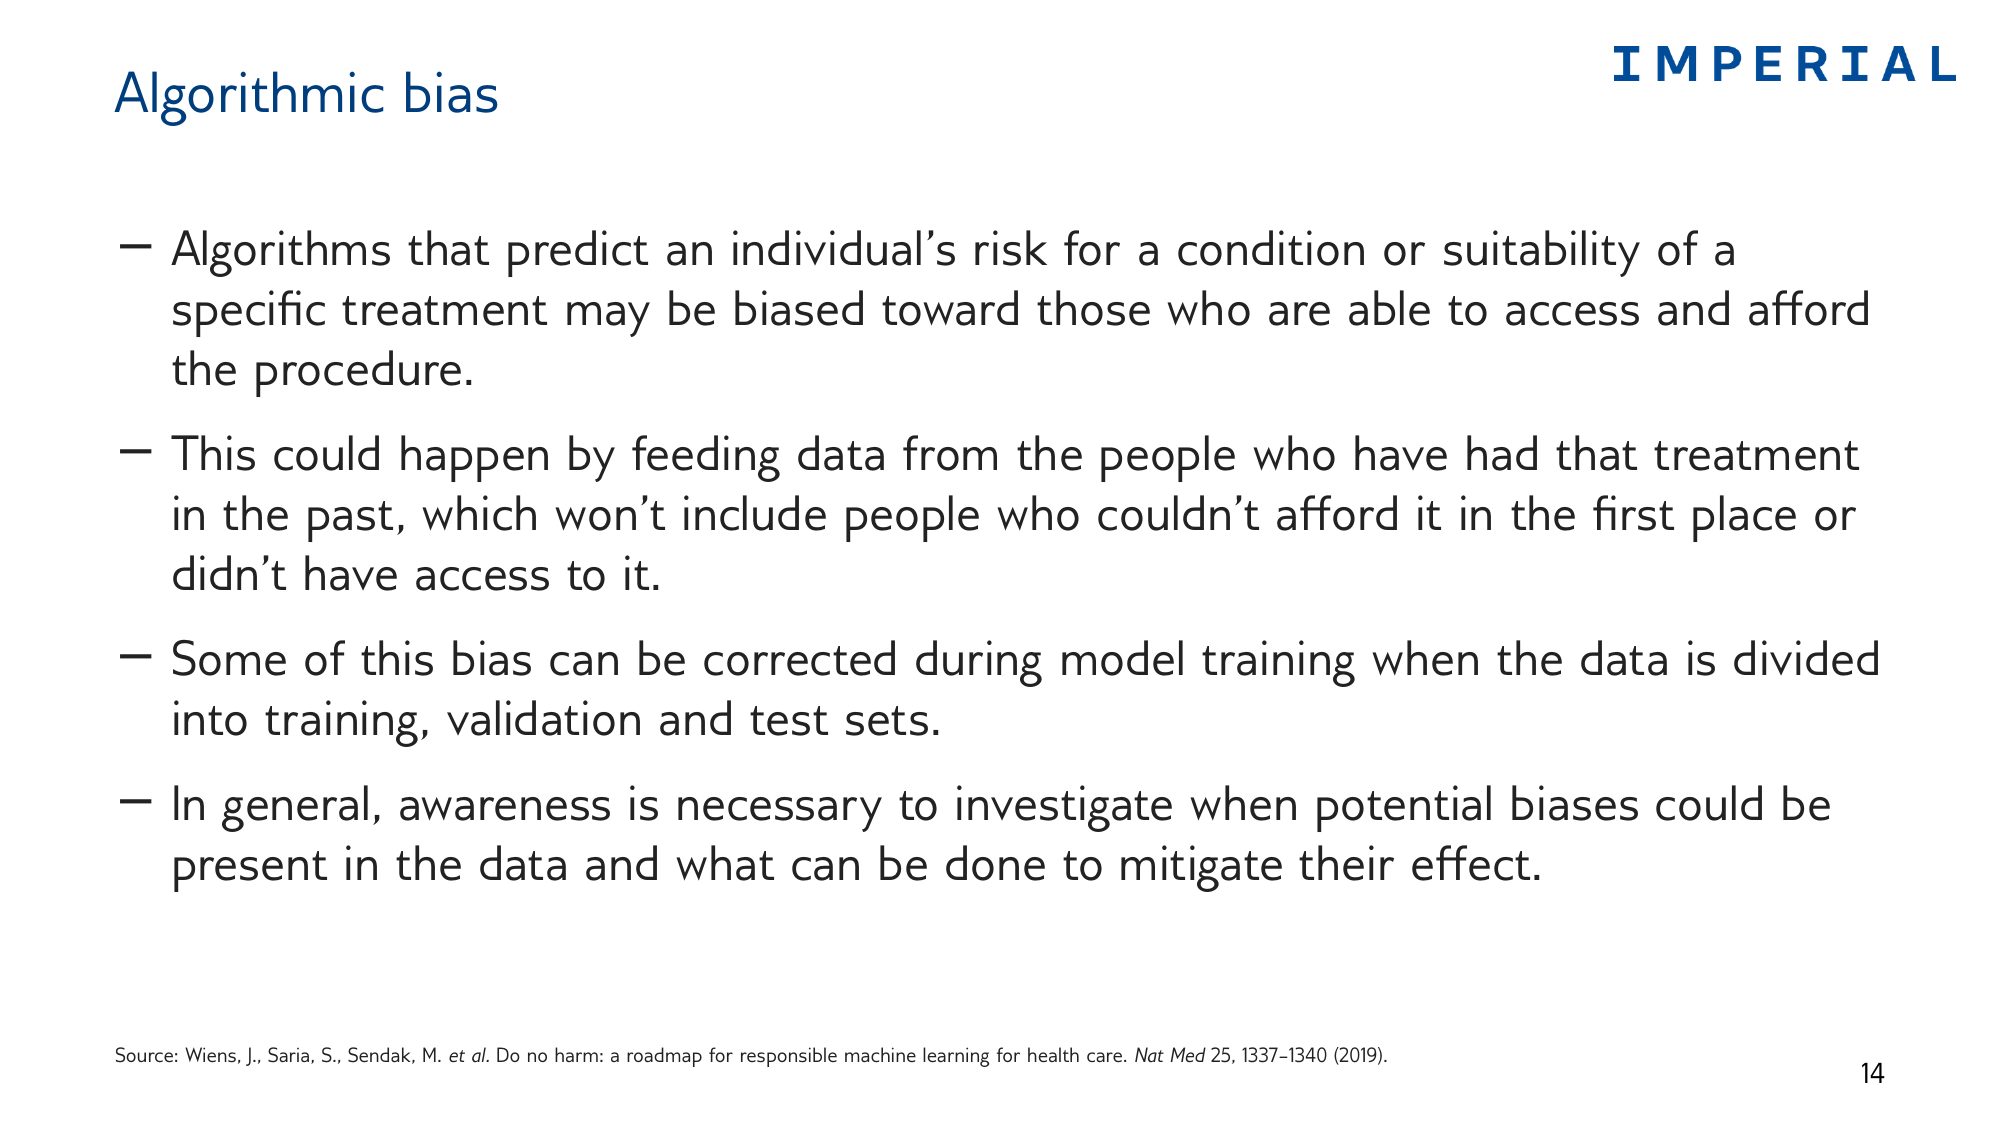

# Algorithmic bias
Algorithms that predict an individual’s risk for a condition or suitability of a specific treatment may be biased toward those who are able to access and afford the procedure.
This could happen by feeding data from the people who have had that treatment in the past, which won’t include people who couldn’t afford it in the first place or didn’t have access to it.
Some of this bias can be corrected during model training when the data is divided into training, validation and test sets.
In general, awareness is necessary to investigate when potential biases could be present in the data and what can be done to mitigate their effect.
Source: Wiens, J., Saria, S., Sendak, M. et al. Do no harm: a roadmap for responsible machine learning for health care. Nat Med 25, 1337–1340 (2019).
14